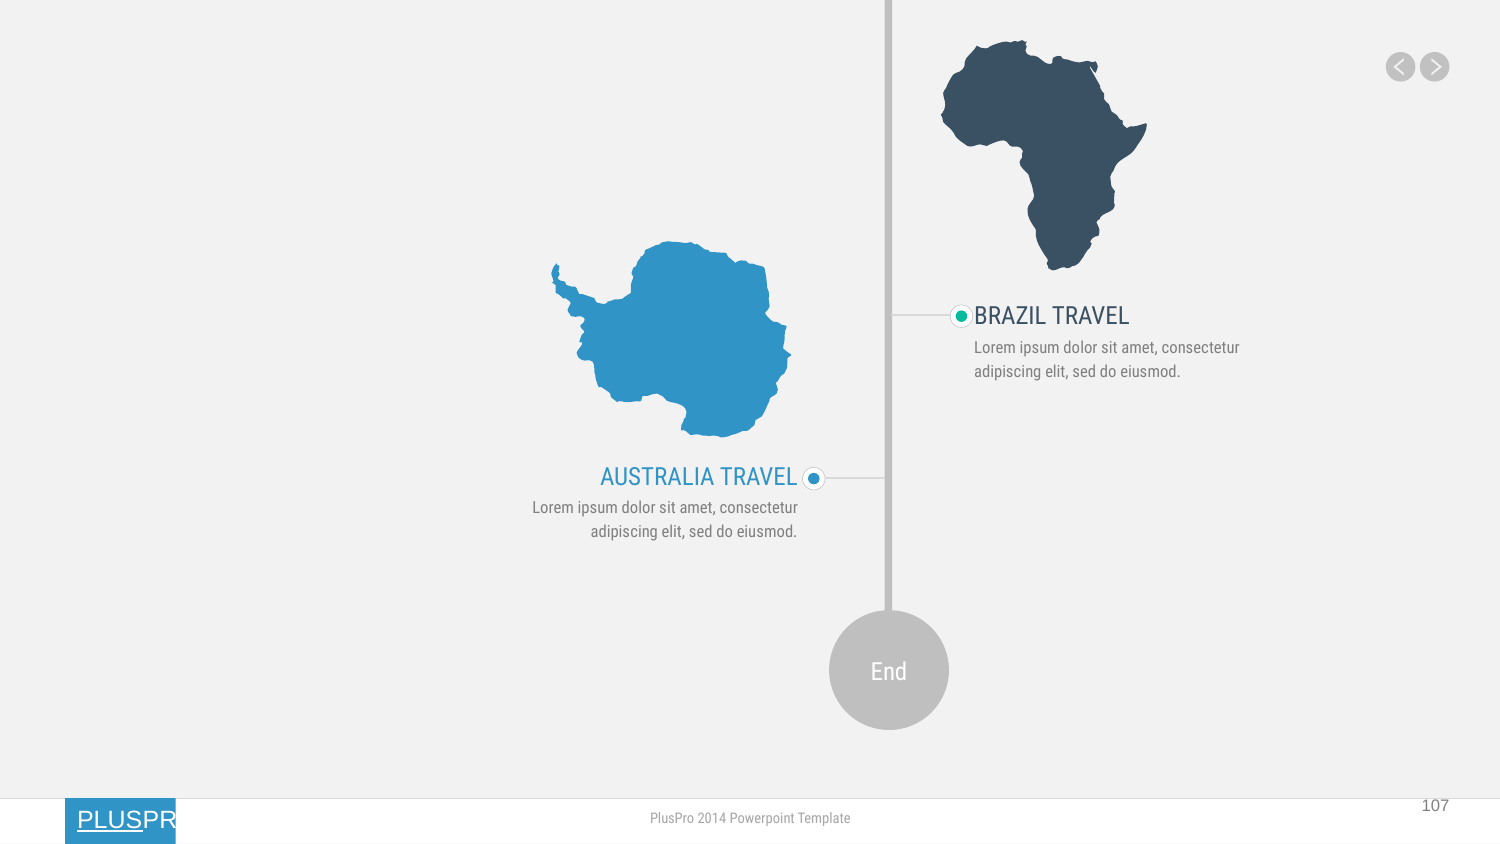

BRAZIL TRAVEL
Lorem ipsum dolor sit amet, consectetur adipiscing elit, sed do eiusmod.

AUSTRALIA TRAVEL
Lorem ipsum dolor sit amet, consectetur adipiscing elit, sed do eiusmod.

End
107